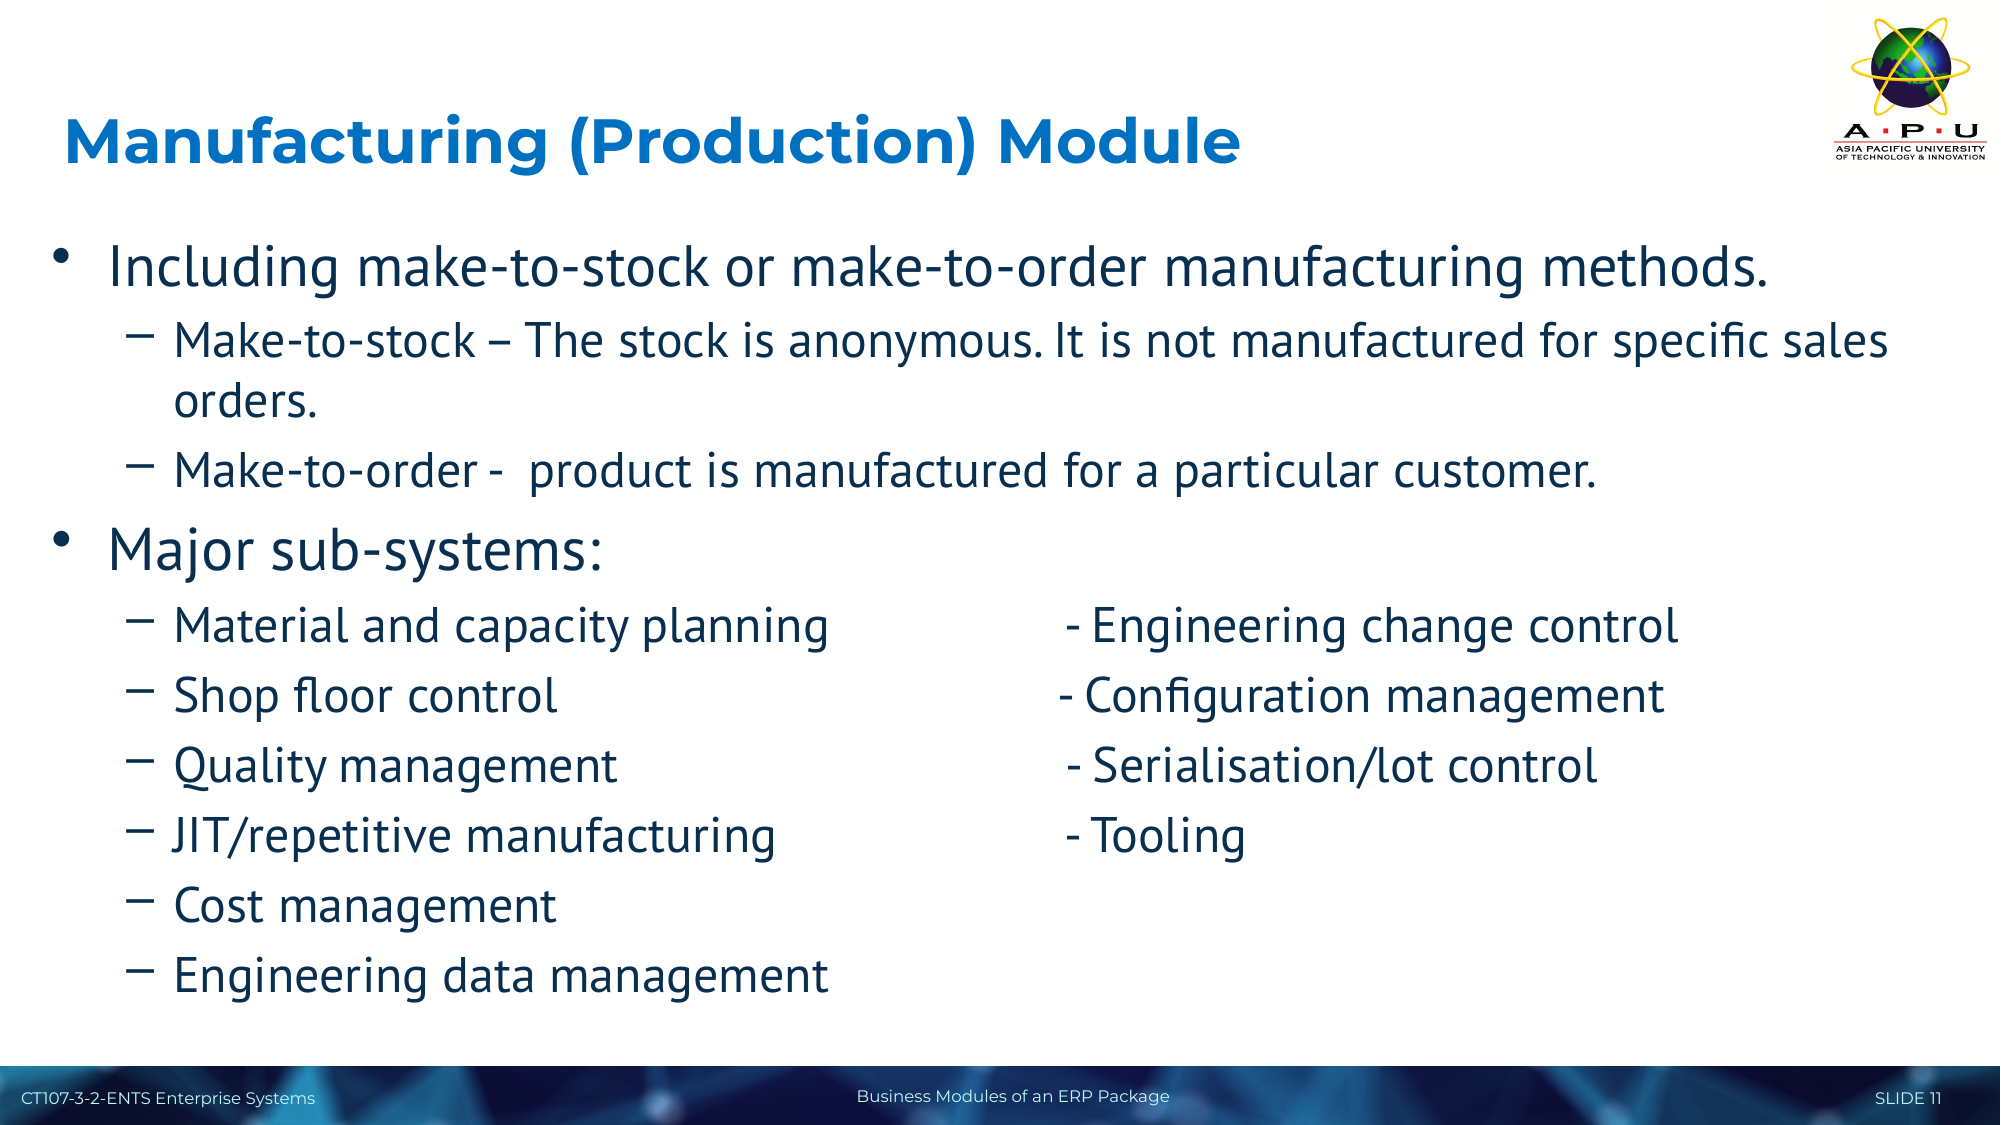

# Manufacturing (Production) Module
Including make-to-stock or make-to-order manufacturing methods.
Make-to-stock – The stock is anonymous. It is not manufactured for specific sales orders.
Make-to-order -  product is manufactured for a particular customer.
Major sub-systems:
Material and capacity planning                  - Engineering change control
Shop floor control                                      - Configuration management
Quality management                                  - Serialisation/lot control
JIT/repetitive manufacturing                      - Tooling
Cost management
Engineering data management